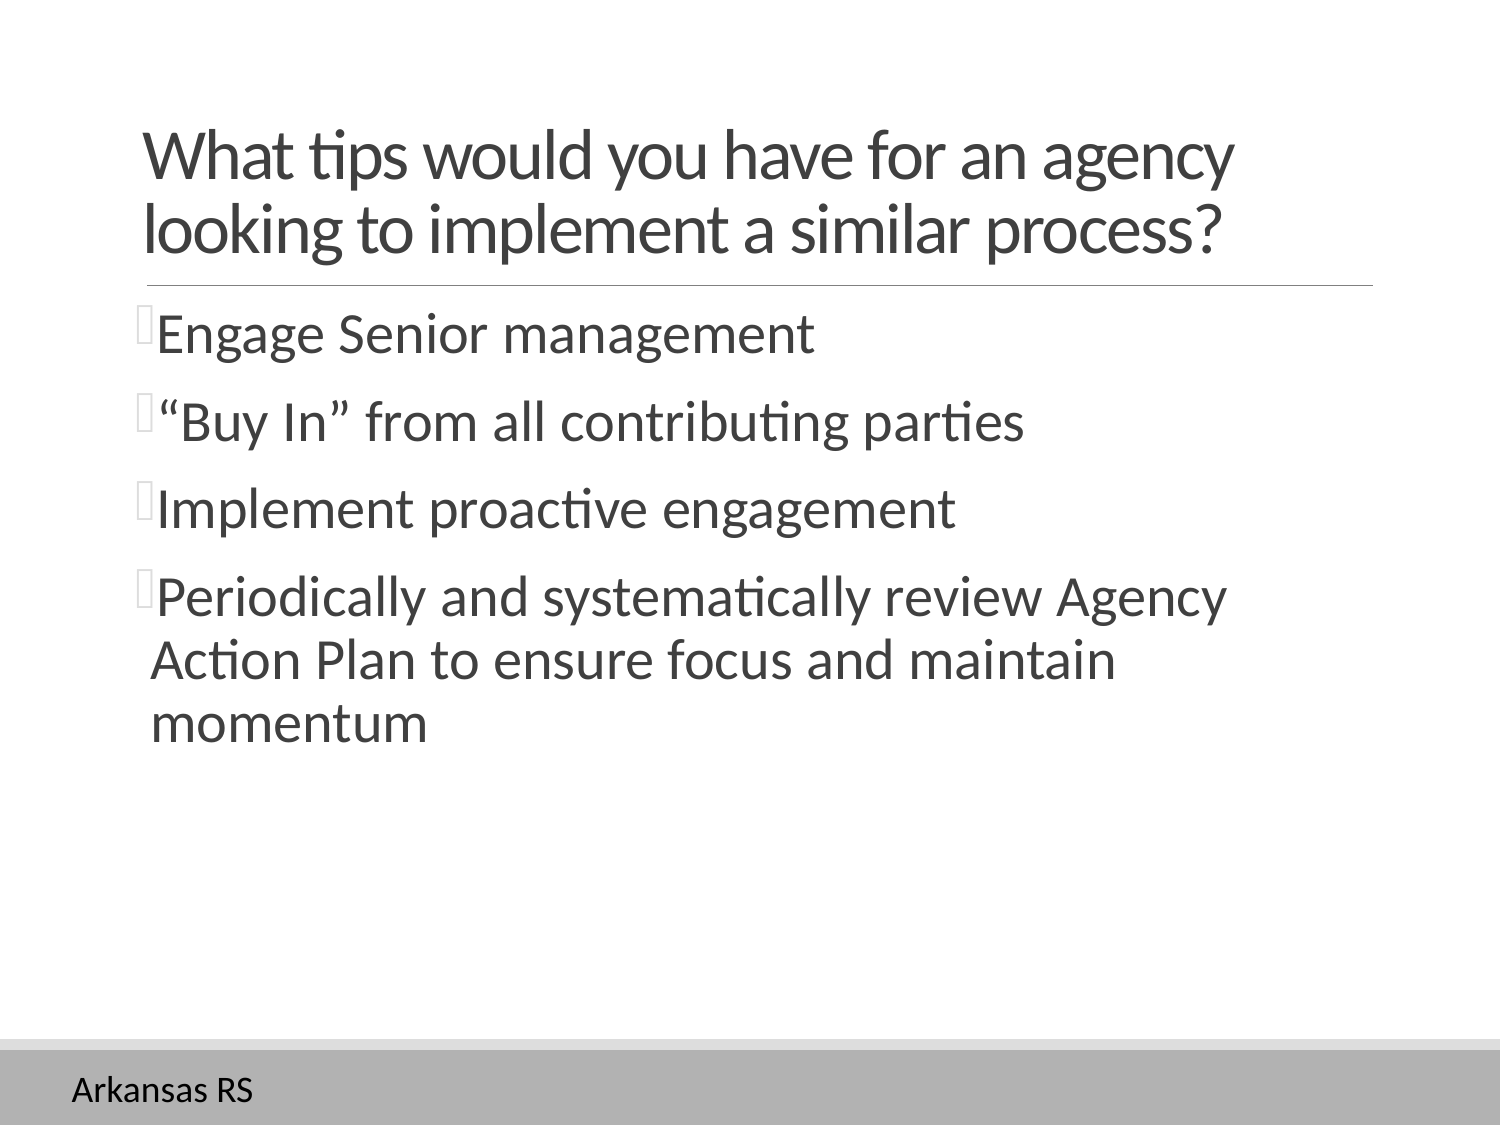

# What tips would you have for an agency looking to implement a similar process?
Engage Senior management
“Buy In” from all contributing parties
Implement proactive engagement
Periodically and systematically review Agency Action Plan to ensure focus and maintain momentum
Arkansas RS
50